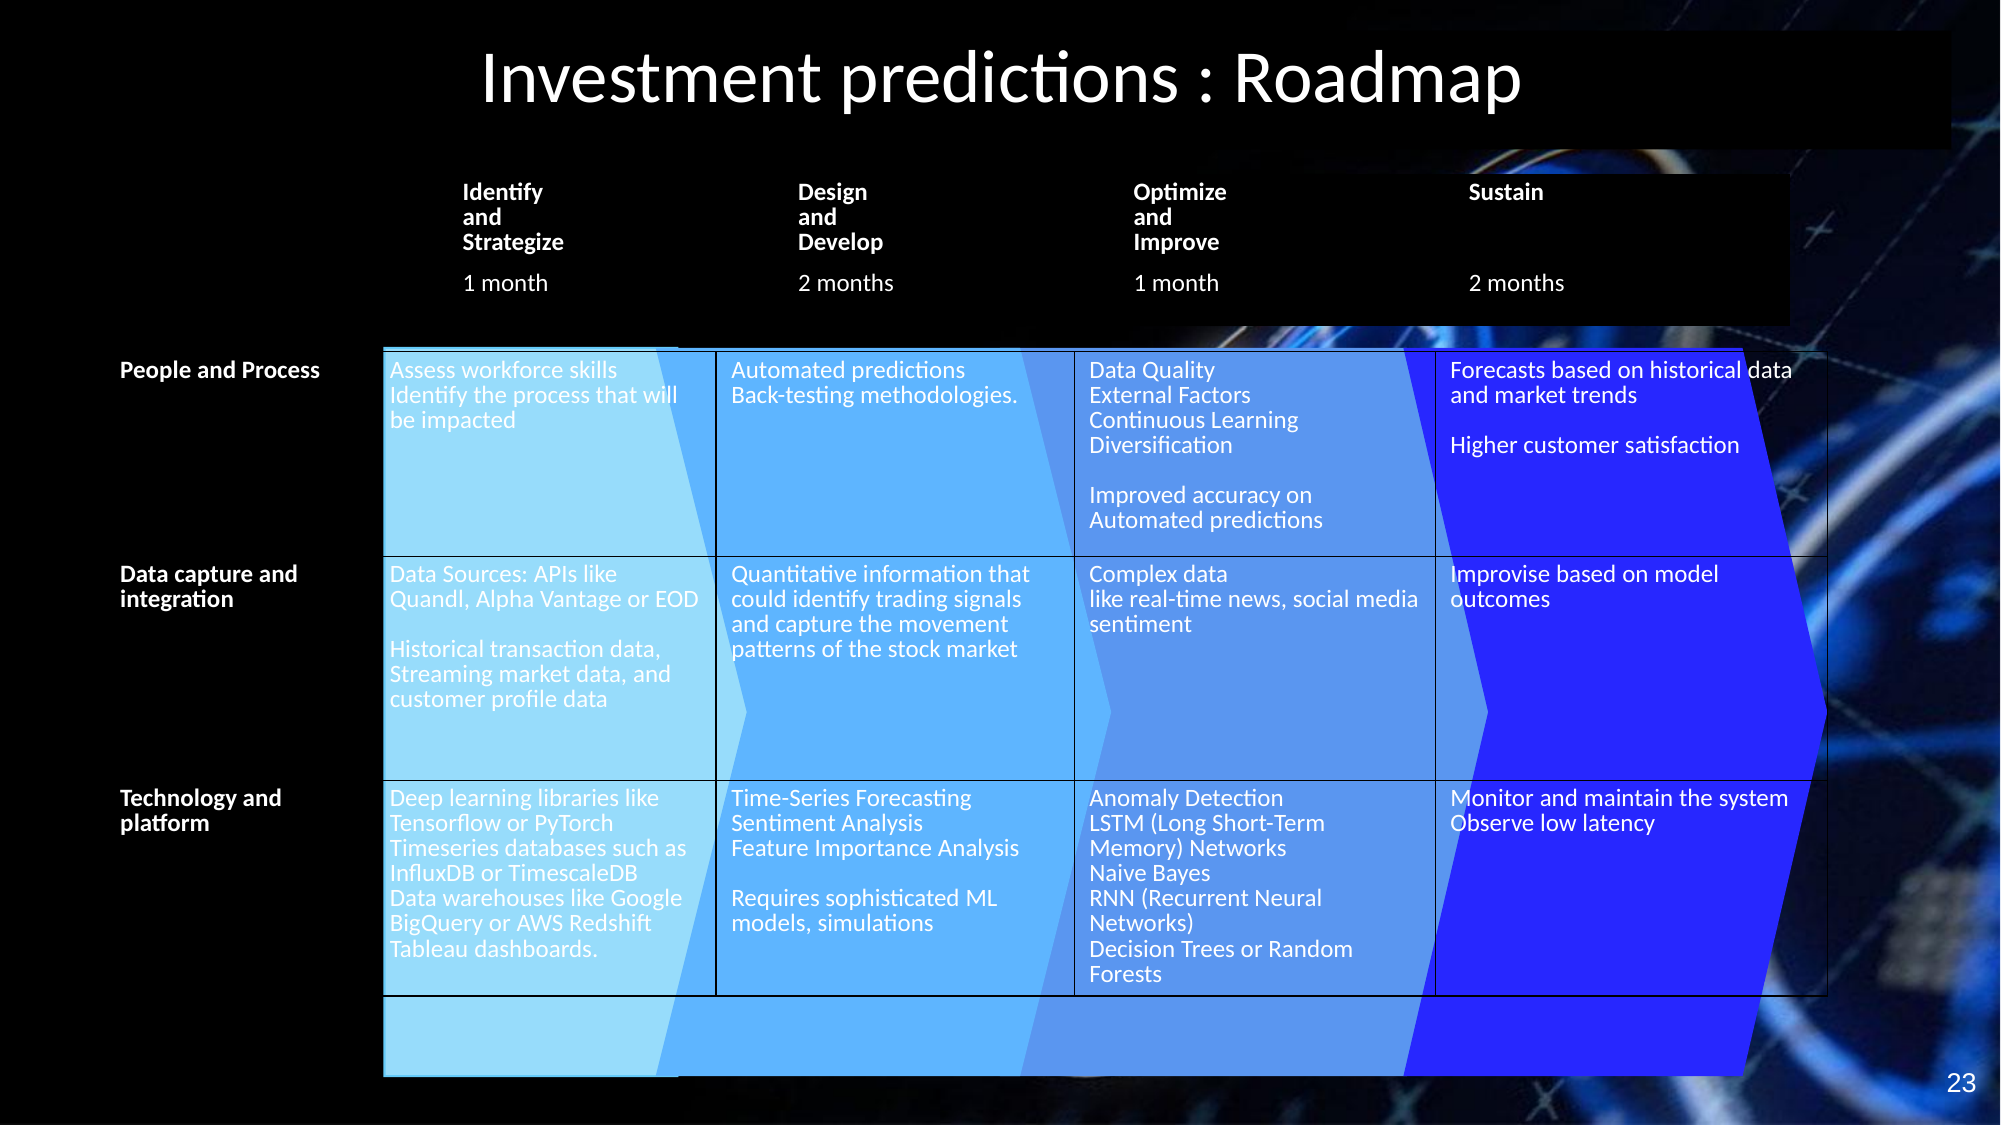

Investment predictions : Roadmap

| Identify and Strategize | Design and Develop | Optimize and Improve | Sustain |
| --- | --- | --- | --- |
| 1 month | 2 months | 1 month | 2 months |

| People and Process | Assess workforce skills Identify the process that will be impacted | Automated predictions Back-testing methodologies. | Data Quality External Factors Continuous Learning Diversification Improved accuracy on Automated predictions | Forecasts based on historical data and market trends Higher customer satisfaction |
| --- | --- | --- | --- | --- |
| Data capture and integration | Data Sources: APIs like Quandl, Alpha Vantage or EOD Historical transaction data, Streaming market data, and customer profile data | Quantitative information that could identify trading signals and capture the movement patterns of the stock market | Complex data like real-time news, social media sentiment | Improvise based on model outcomes |
| Technology and platform | Deep learning libraries like Tensorflow or PyTorch Timeseries databases such as InfluxDB or TimescaleDB Data warehouses like Google BigQuery or AWS Redshift Tableau dashboards. | Time-Series Forecasting Sentiment Analysis Feature Importance Analysis Requires sophisticated ML models, simulations | Anomaly Detection LSTM (Long Short-Term Memory) Networks Naive Bayes RNN (Recurrent Neural Networks) Decision Trees or Random Forests | Monitor and maintain the system Observe low latency |
23